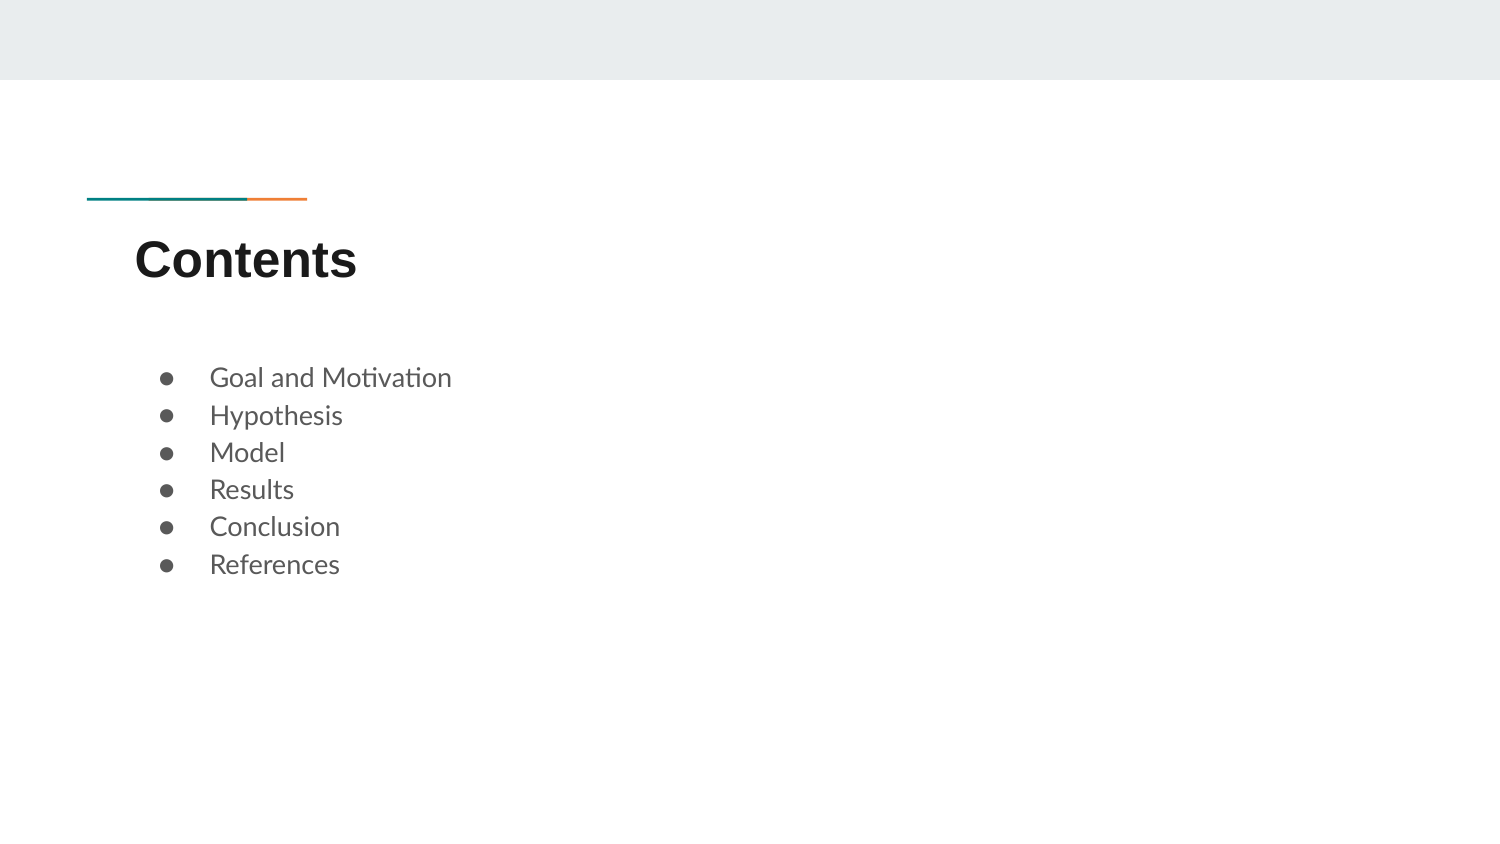

# Contents
Goal and Motivation
Hypothesis
Model
Results
Conclusion
References